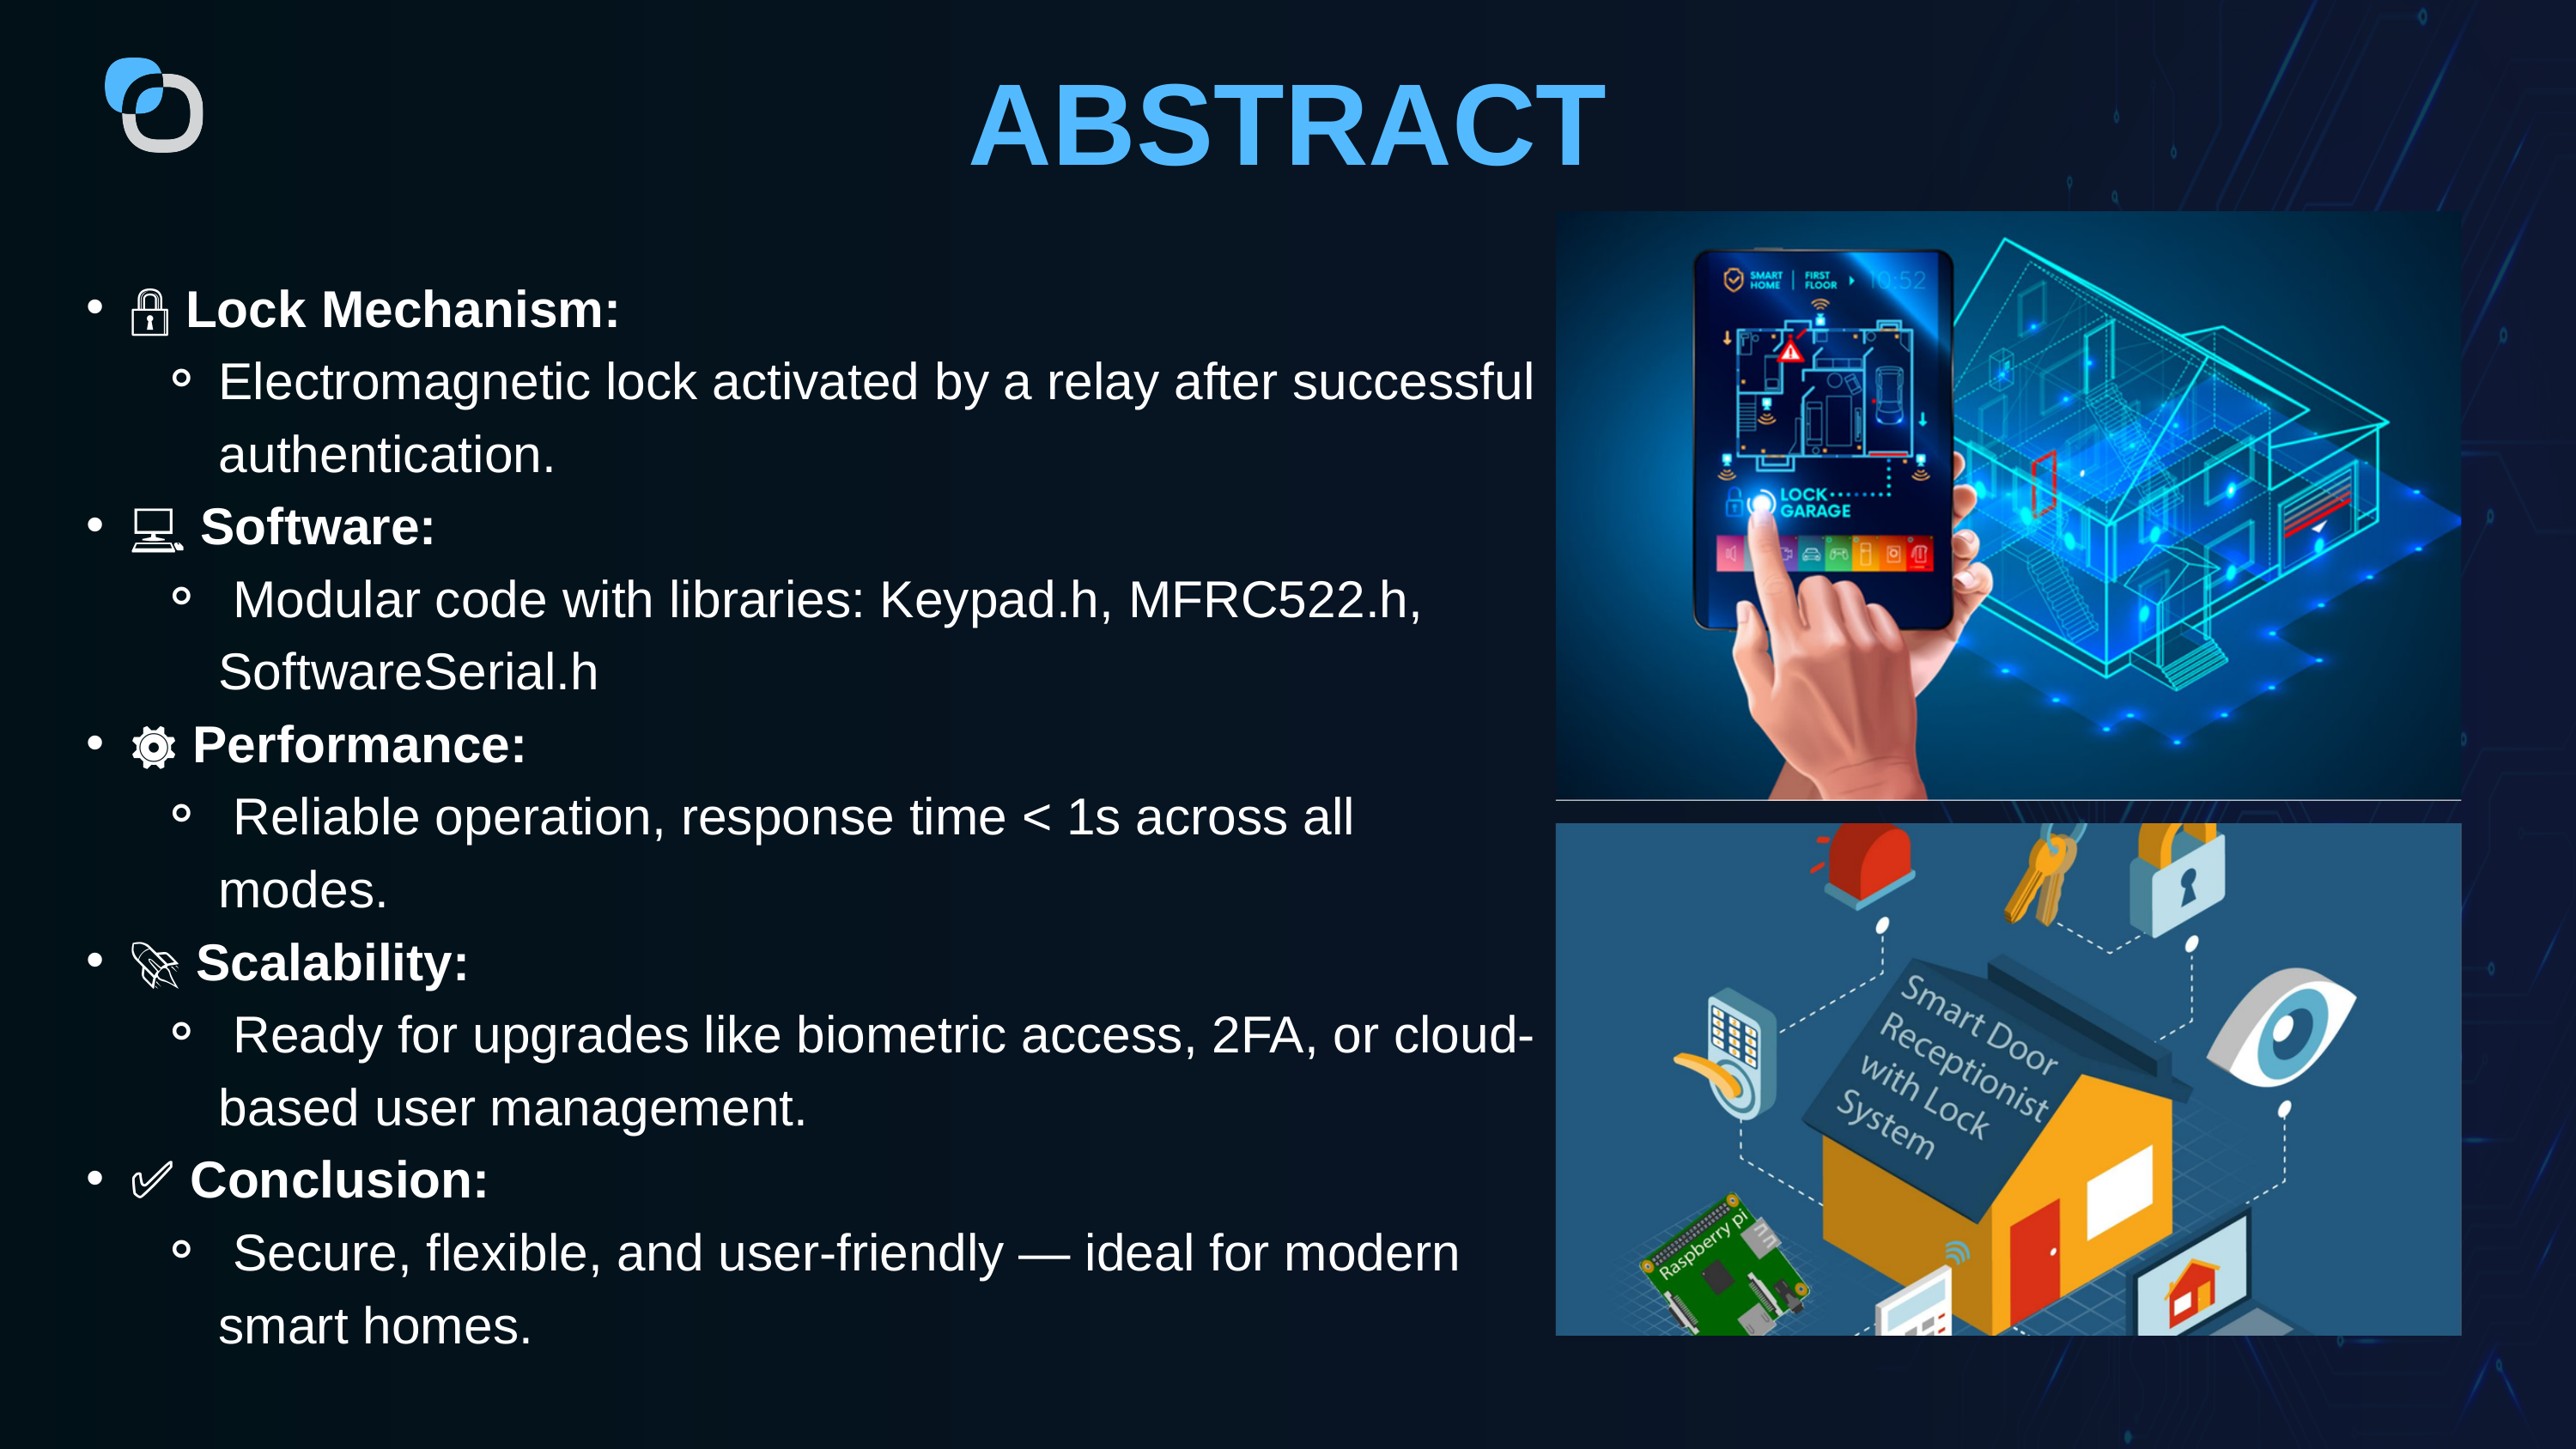

ABSTRACT

🔒 Lock Mechanism:
Electromagnetic lock activated by a relay after successful authentication.
💻 Software:
 Modular code with libraries: Keypad.h, MFRC522.h, SoftwareSerial.h
⚙️ Performance:
 Reliable operation, response time < 1s across all modes.
🚀 Scalability:
 Ready for upgrades like biometric access, 2FA, or cloud-based user management.
✅ Conclusion:
 Secure, flexible, and user-friendly — ideal for modern smart homes.